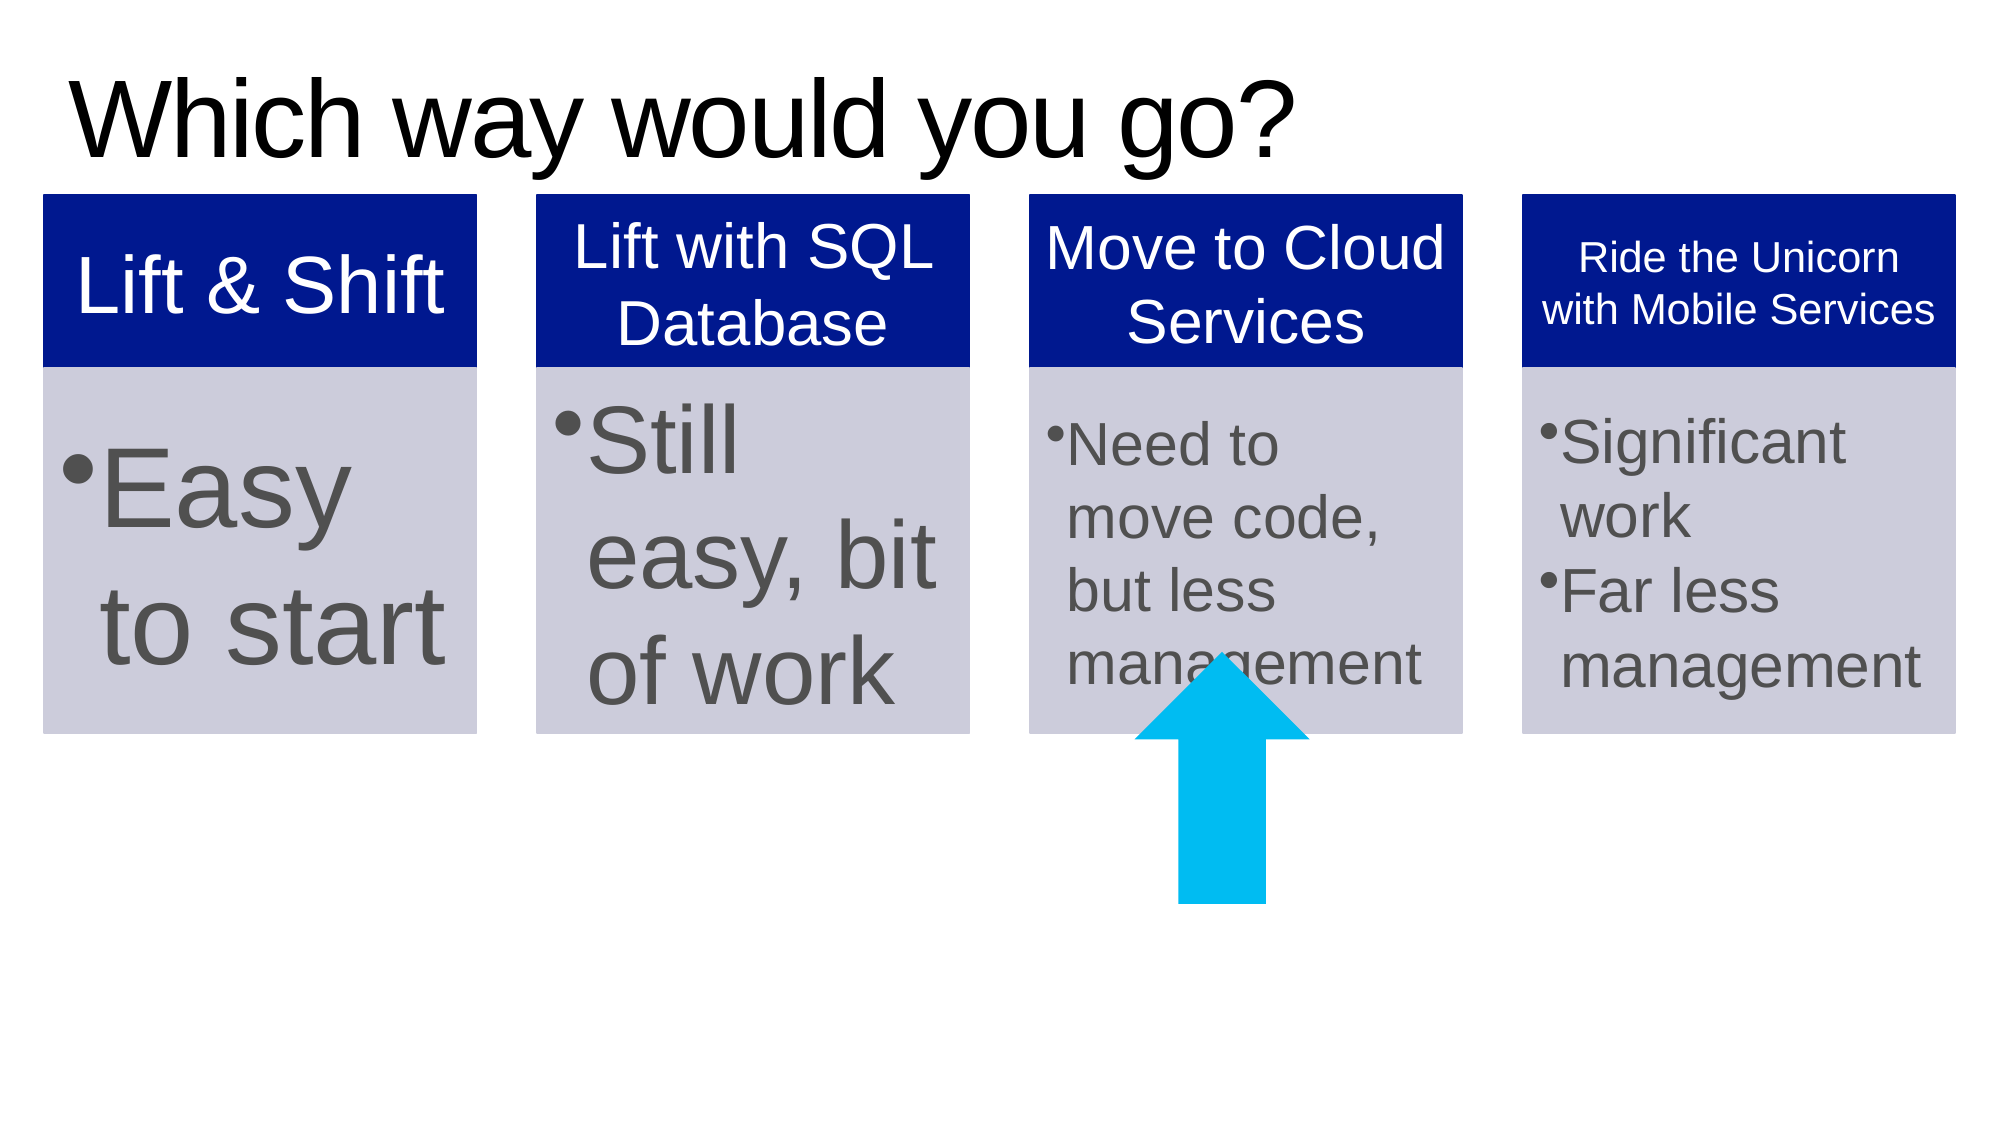

# Which way would you go?
Lift & Shift
Lift with SQL Database
Move to Cloud Services
Ride the Unicorn with Mobile Services
Easy to start
Still easy, bit of work
Need to move code, but less management
Significant work
Far less management